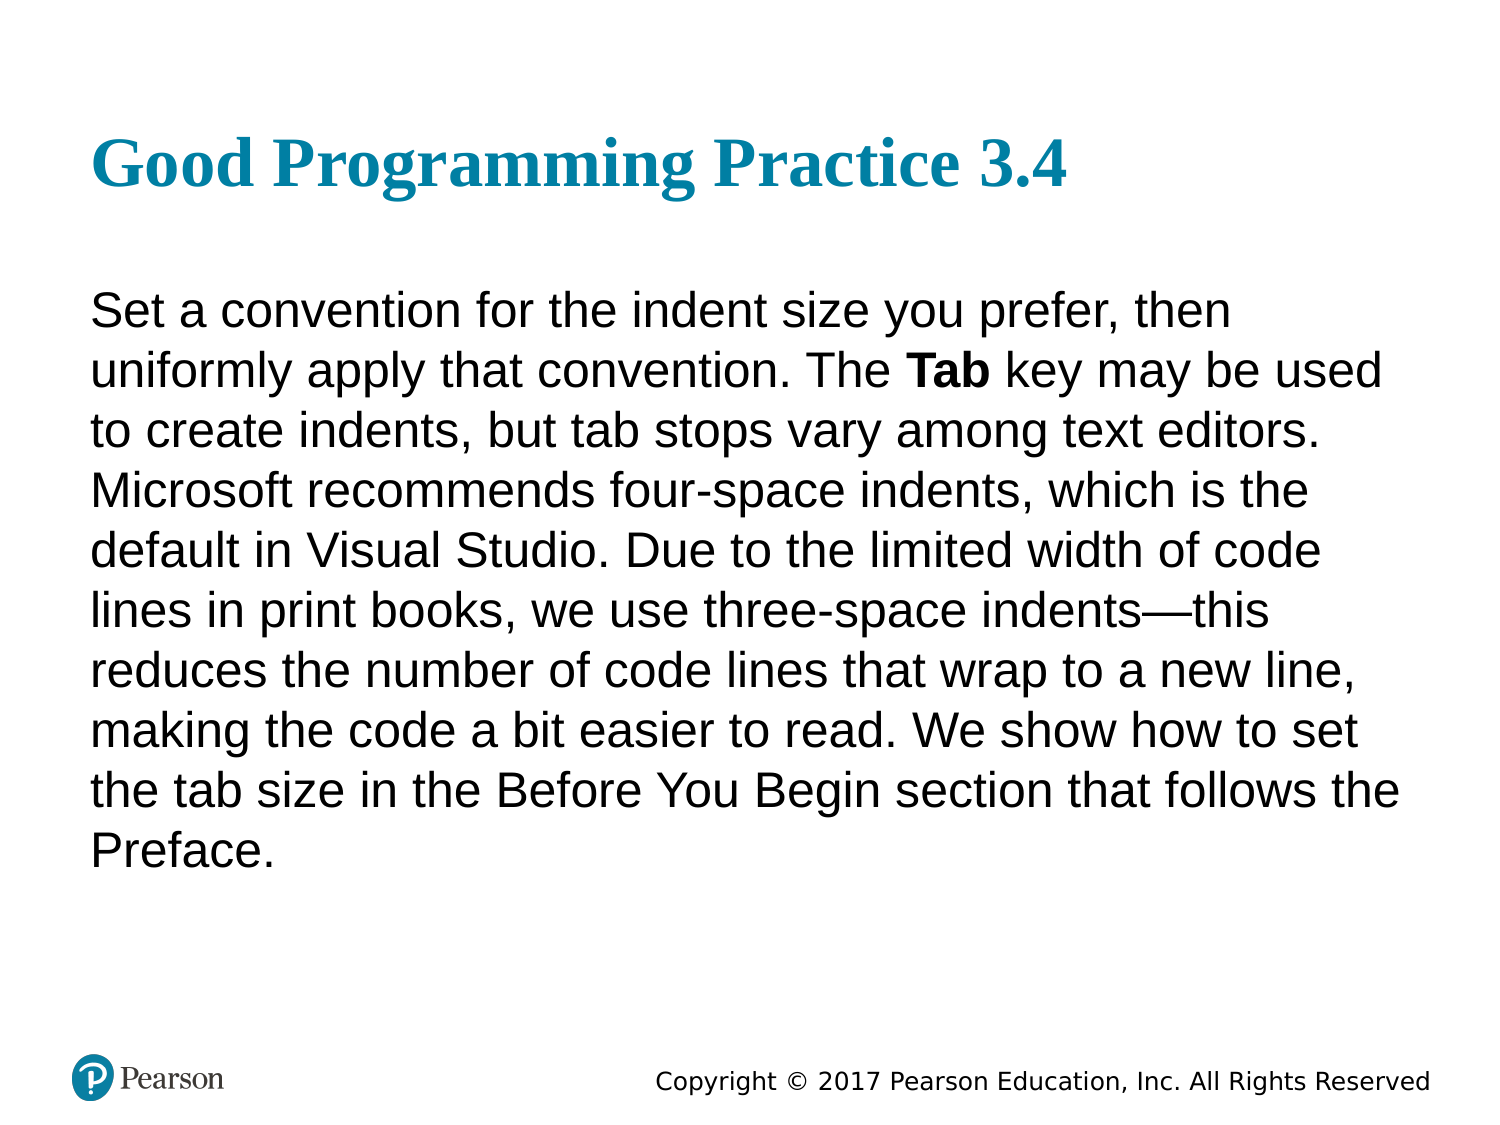

# Good Programming Practice 3.4
Set a convention for the indent size you prefer, then uniformly apply that convention. The Tab key may be used to create indents, but tab stops vary among text editors. Microsoft recommends four-space indents, which is the default in Visual Studio. Due to the limited width of code lines in print books, we use three-space indents—this reduces the number of code lines that wrap to a new line, making the code a bit easier to read. We show how to set the tab size in the Before You Begin section that follows the Preface.